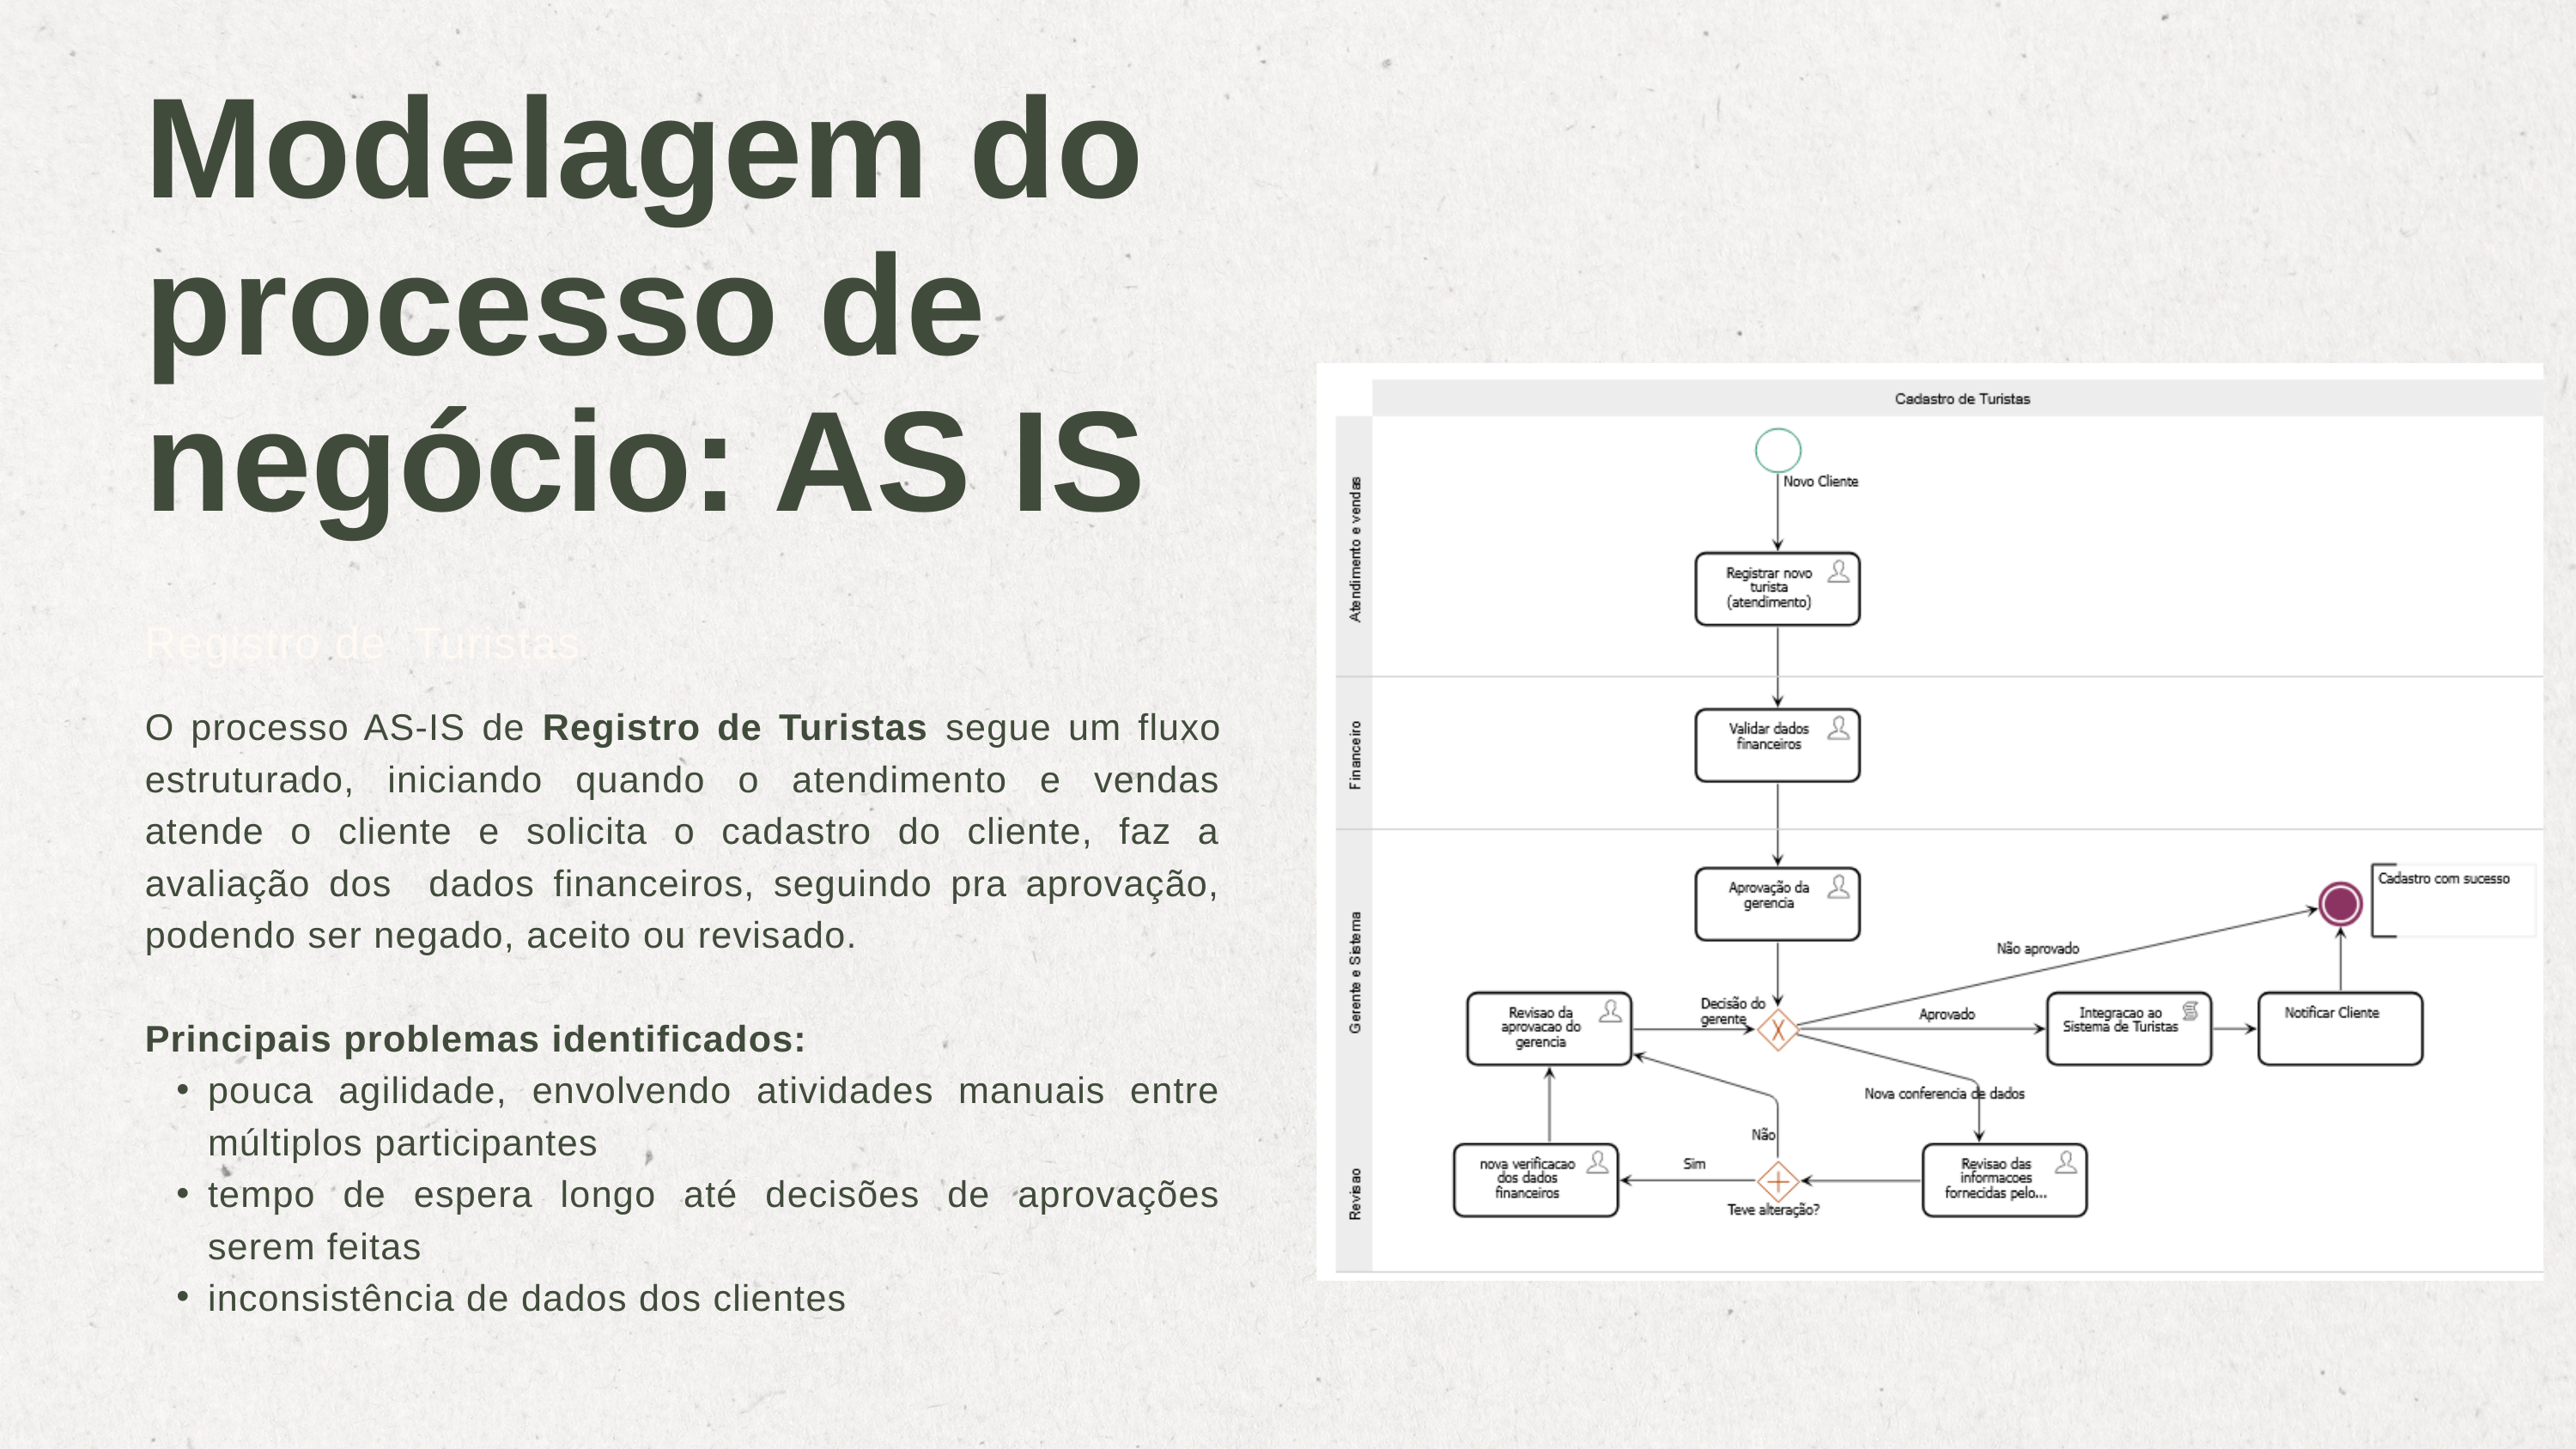

Modelagem do processo de negócio: AS IS

Registro de  Turistas
O processo AS-IS de Registro de Turistas segue um fluxo estruturado, iniciando quando o atendimento e vendas atende o cliente e solicita o cadastro do cliente, faz a avaliação dos  dados financeiros, seguindo pra aprovação, podendo ser negado, aceito ou revisado.

Principais problemas identificados:
pouca agilidade, envolvendo atividades manuais entre múltiplos participantes
tempo de espera longo até decisões de aprovações serem feitas
inconsistência de dados dos clientes